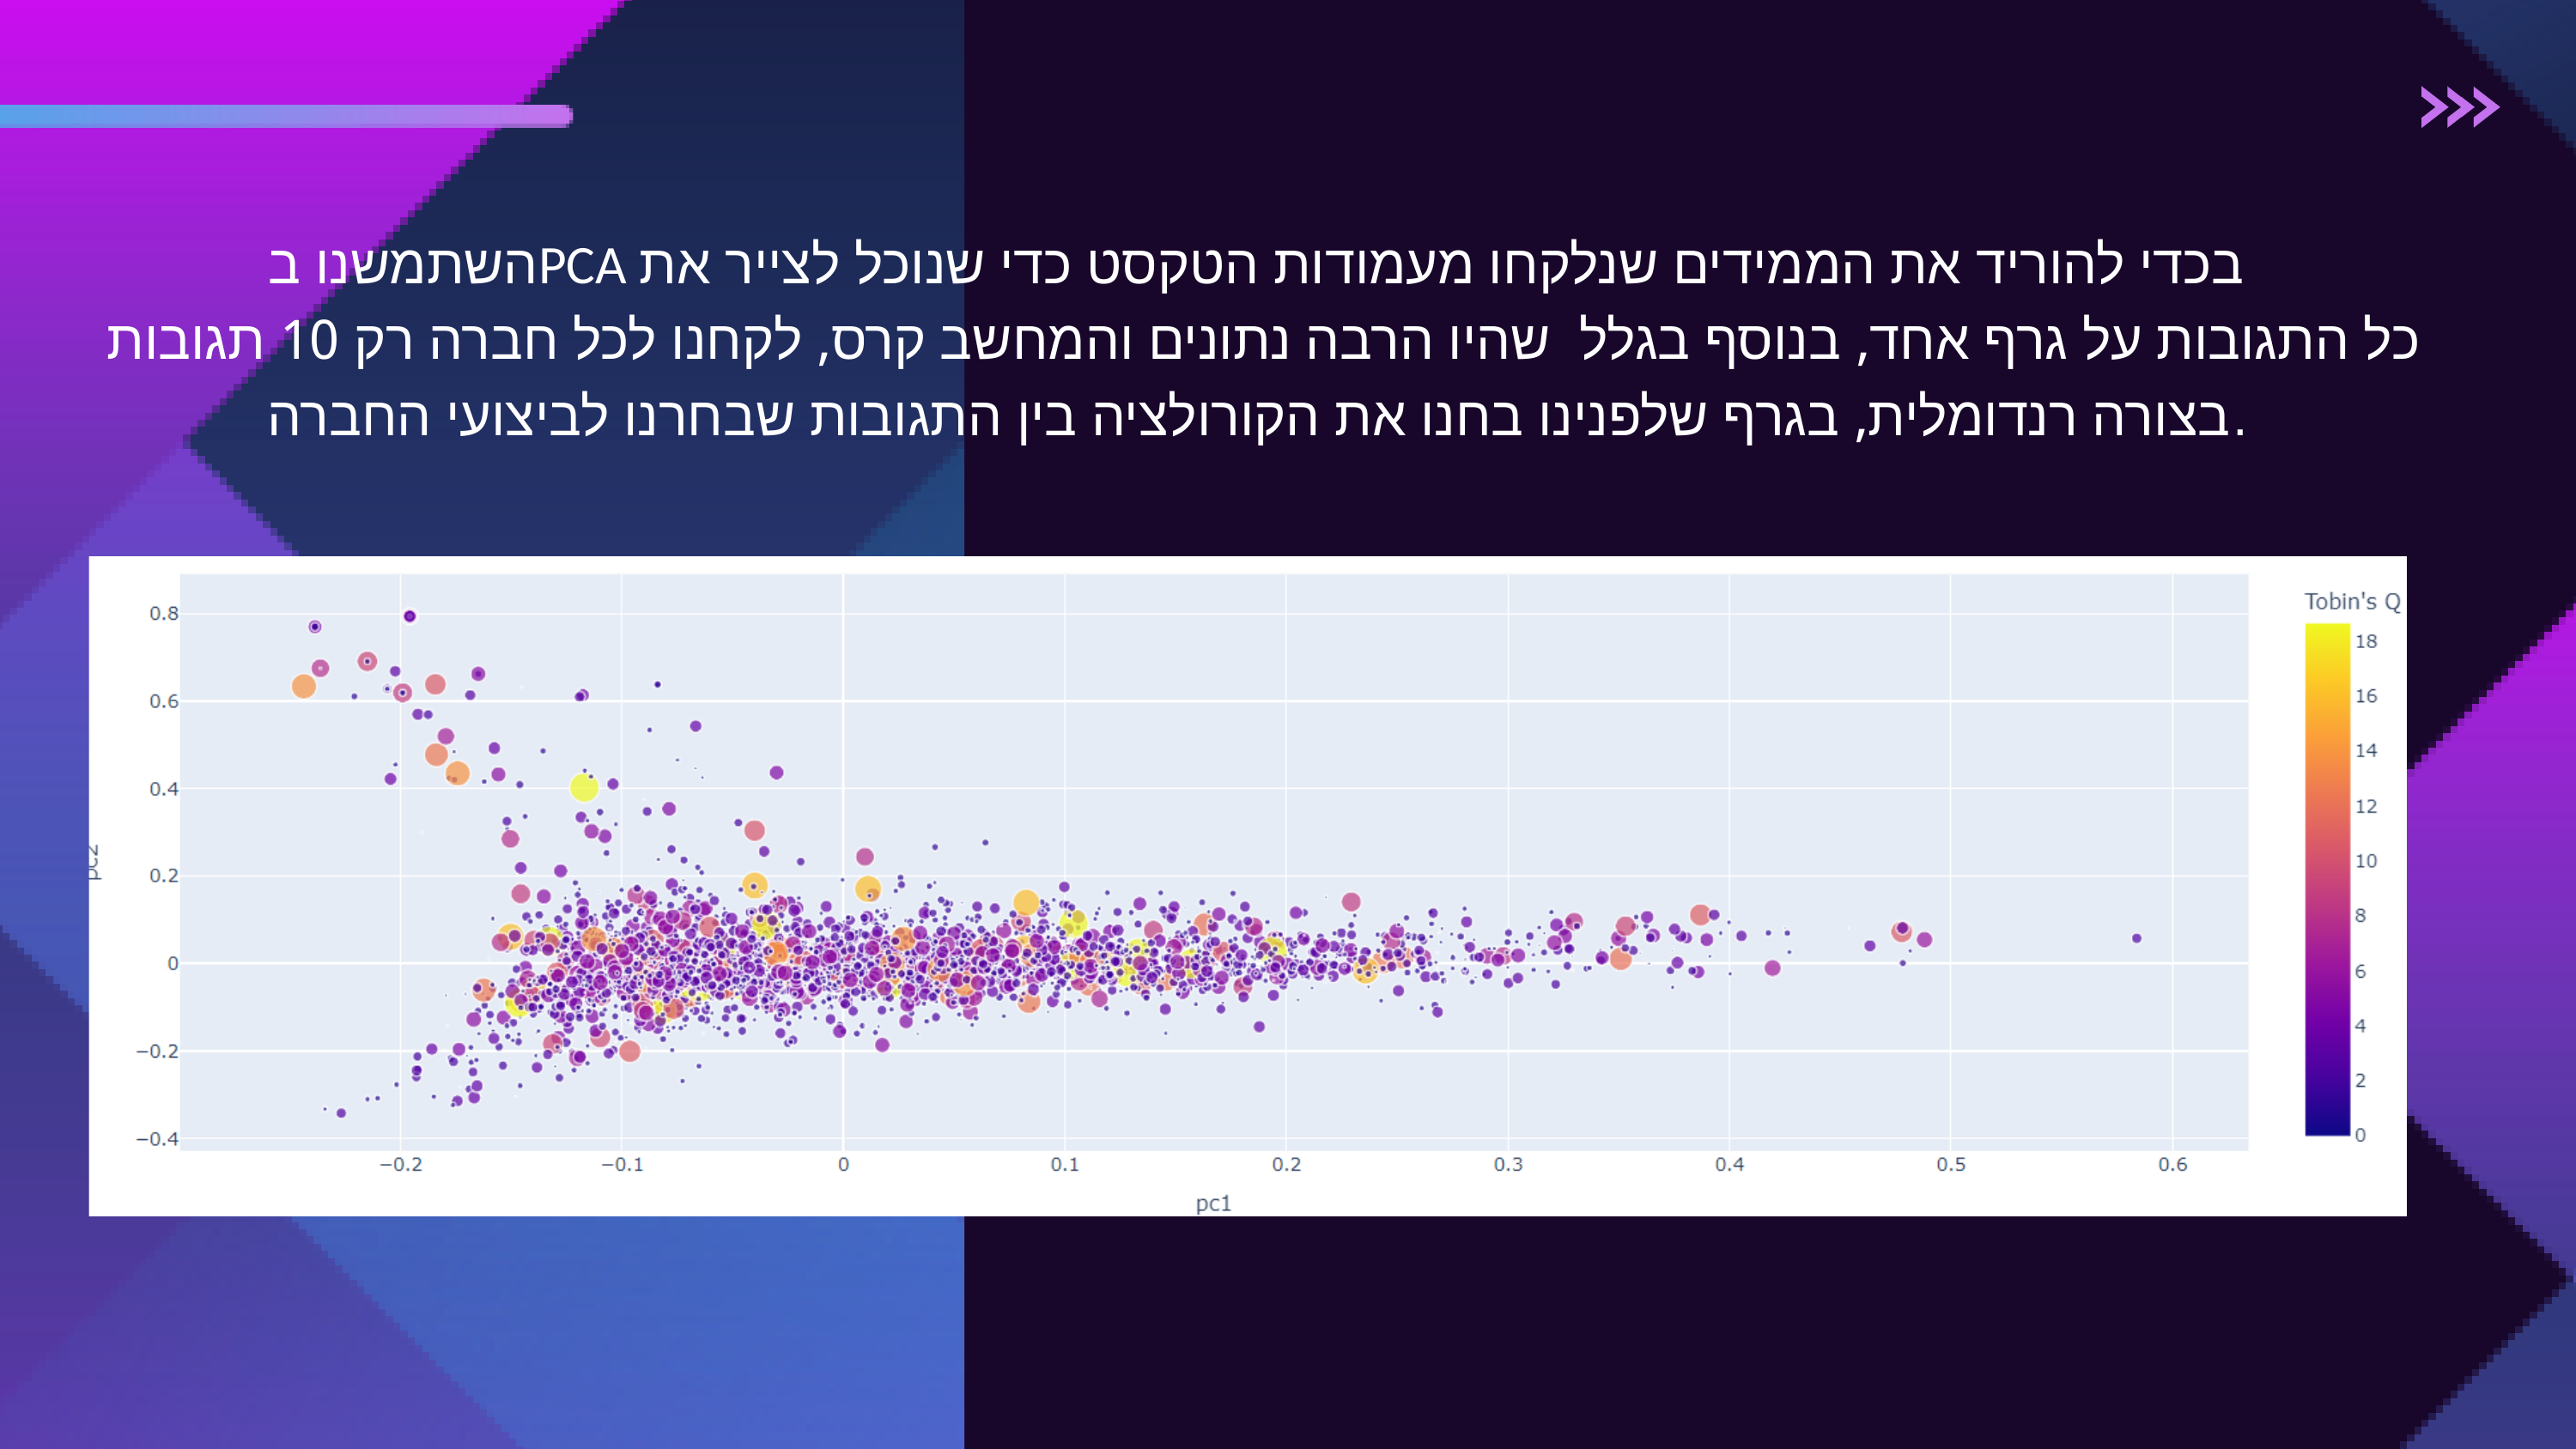

השתמשנו בPCA בכדי להוריד את הממידים שנלקחו מעמודות הטקסט כדי שנוכל לצייר את
 כל התגובות על גרף אחד, בנוסף בגלל  שהיו הרבה נתונים והמחשב קרס, לקחנו לכל חברה רק 10 תגובות בצורה רנדומלית, בגרף שלפנינו בחנו את הקורולציה בין התגובות שבחרנו לביצועי החברה.